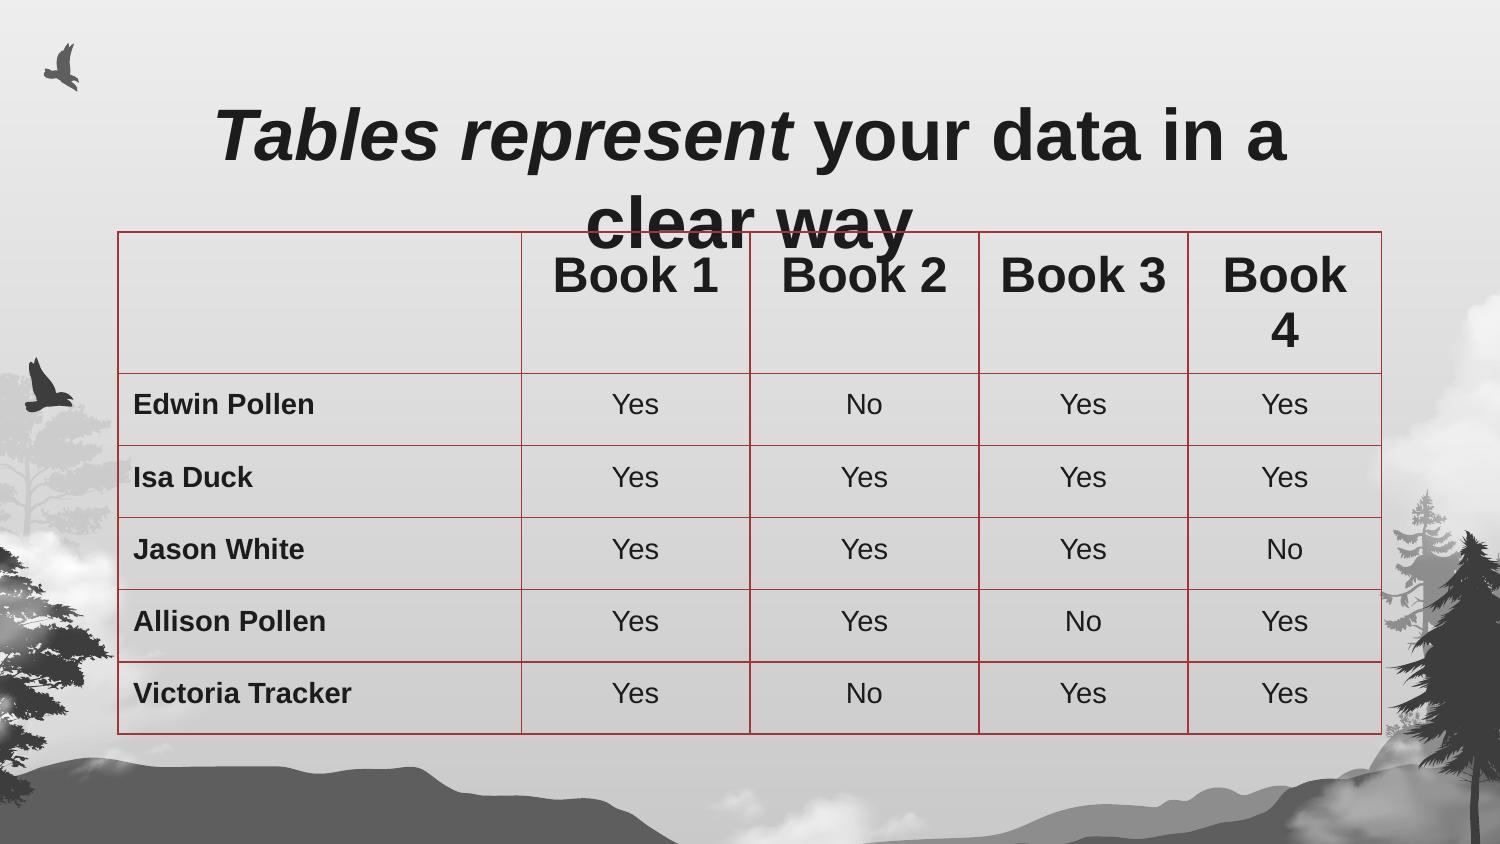

# Tables represent your data in a clear way
|  | Book 1 | Book 2 | Book 3 | Book 4 |
| --- | --- | --- | --- | --- |
| Edwin Pollen | Yes | No | Yes | Yes |
| Isa Duck | Yes | Yes | Yes | Yes |
| Jason White | Yes | Yes | Yes | No |
| Allison Pollen | Yes | Yes | No | Yes |
| Victoria Tracker | Yes | No | Yes | Yes |